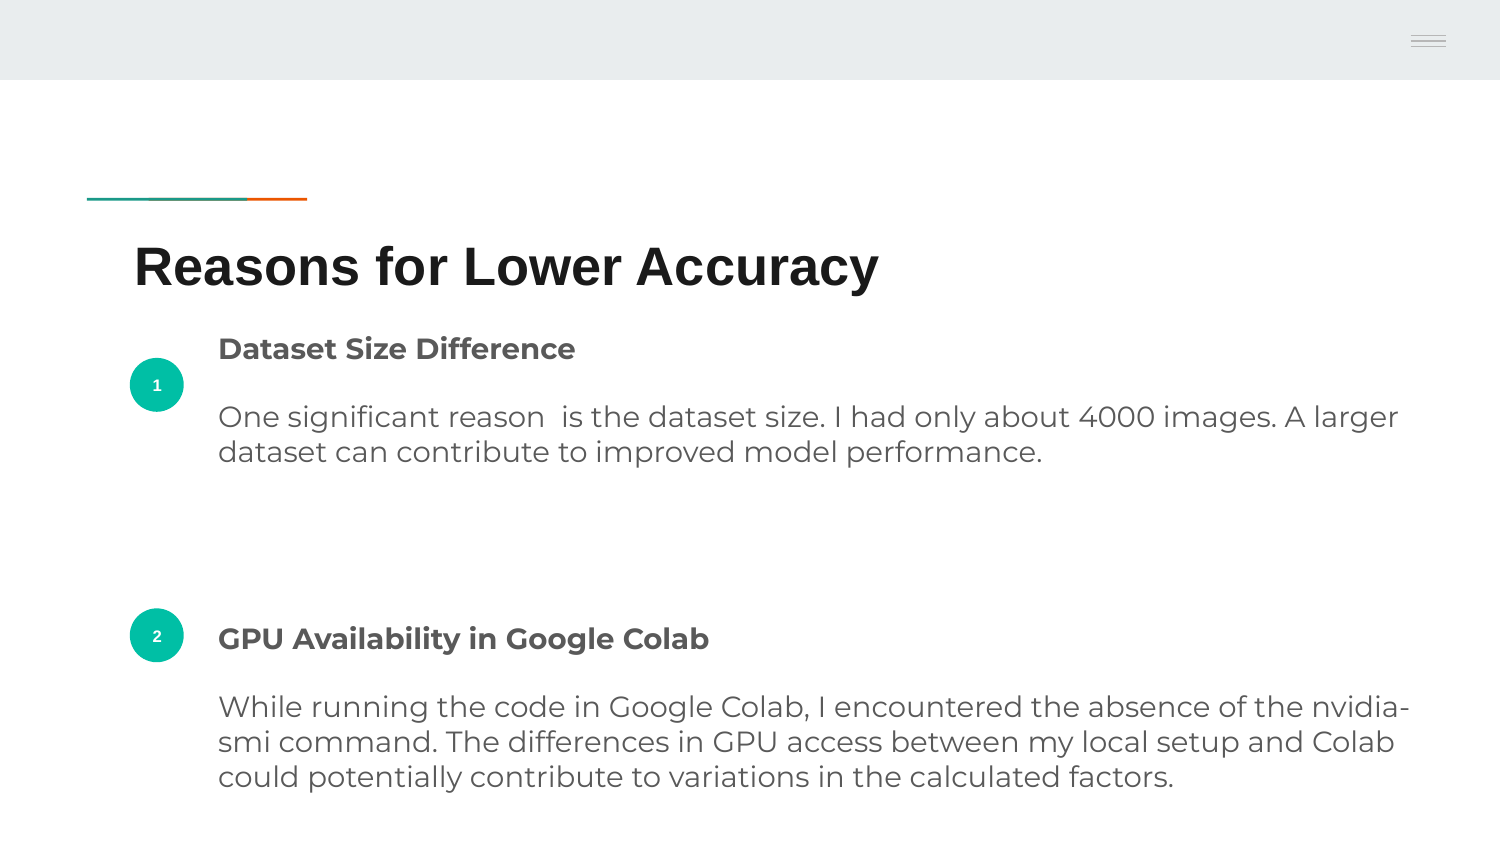

# Reasons for Lower Accuracy
Dataset Size Difference
One significant reason  is the dataset size. I had only about 4000 images. A larger dataset can contribute to improved model performance.

1
GPU Availability in Google Colab
While running the code in Google Colab, I encountered the absence of the nvidia-smi command. The differences in GPU access between my local setup and Colab could potentially contribute to variations in the calculated factors.

2